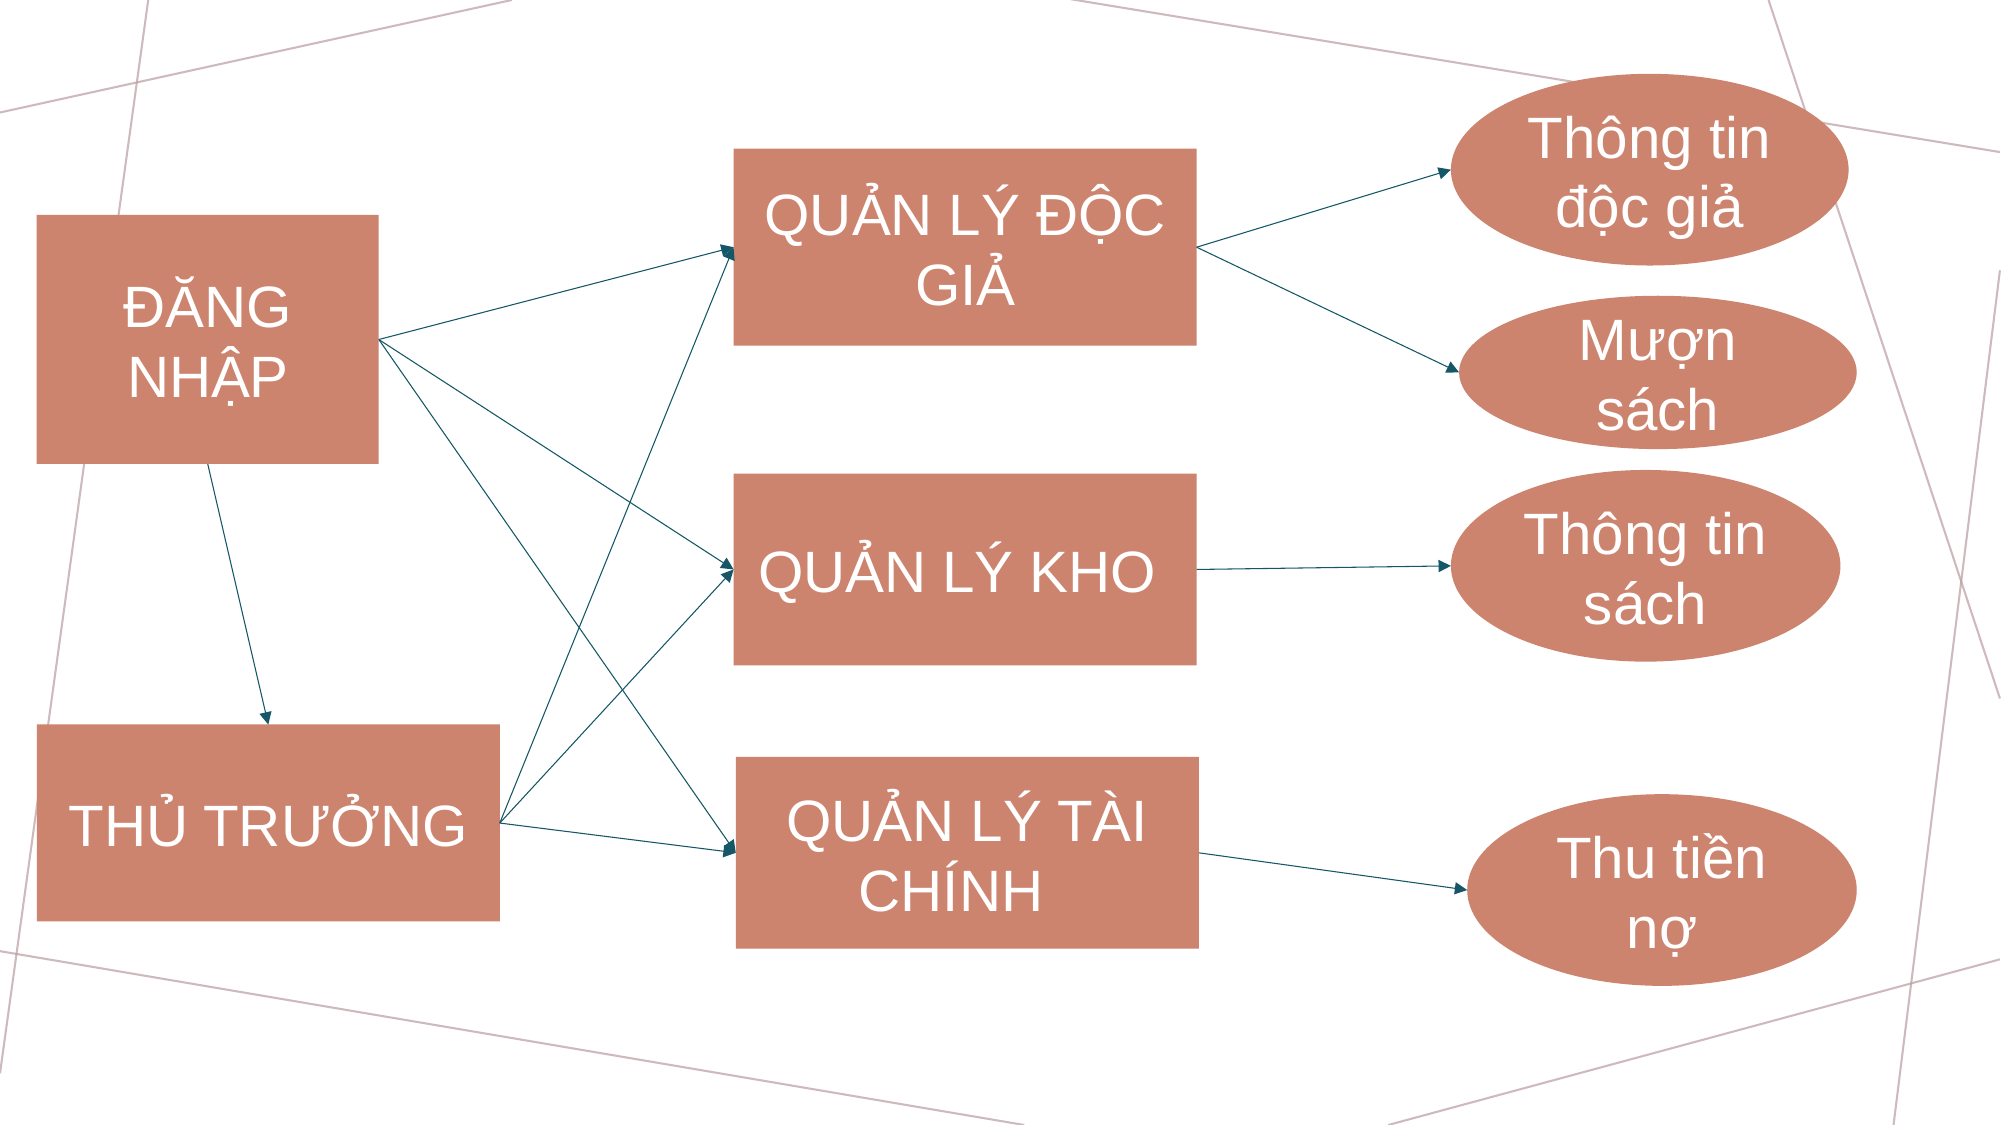

Thông tin độc giả
QUẢN LÝ ĐỘC GIẢ
ĐĂNG NHẬP
Mượn sách
Thông tin sách
QUẢN LÝ KHO
QUẢN LÝ TÀI CHÍNH
THỦ TRƯỞNG
Thu tiền nợ